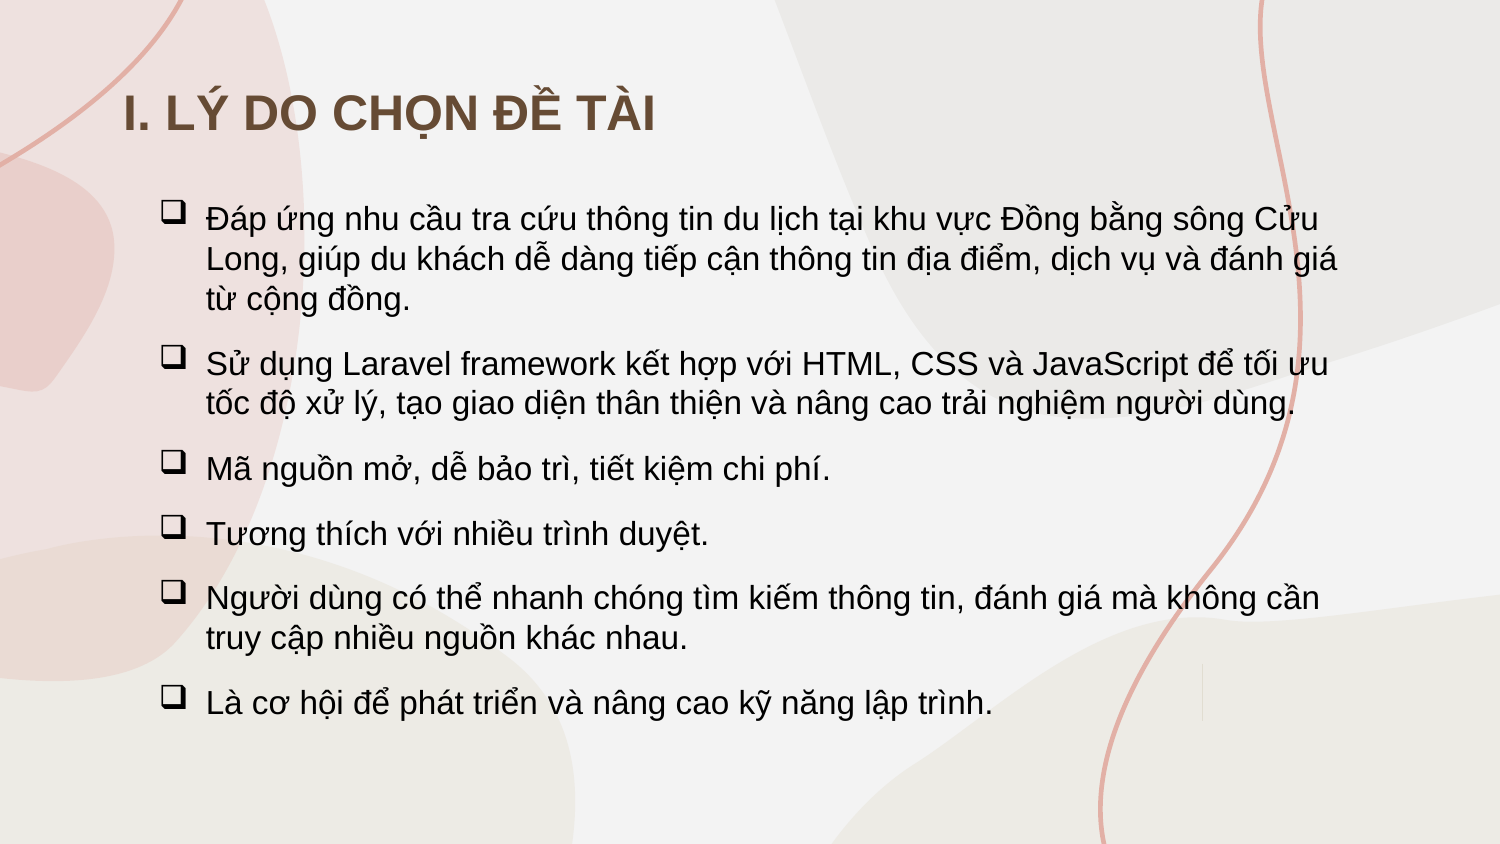

I. LÝ DO CHỌN ĐỀ TÀI
Đáp ứng nhu cầu tra cứu thông tin du lịch tại khu vực Đồng bằng sông Cửu Long, giúp du khách dễ dàng tiếp cận thông tin địa điểm, dịch vụ và đánh giá từ cộng đồng.
Sử dụng Laravel framework kết hợp với HTML, CSS và JavaScript để tối ưu tốc độ xử lý, tạo giao diện thân thiện và nâng cao trải nghiệm người dùng.
Mã nguồn mở, dễ bảo trì, tiết kiệm chi phí.
Tương thích với nhiều trình duyệt.
Người dùng có thể nhanh chóng tìm kiếm thông tin, đánh giá mà không cần truy cập nhiều nguồn khác nhau.
Là cơ hội để phát triển và nâng cao kỹ năng lập trình.